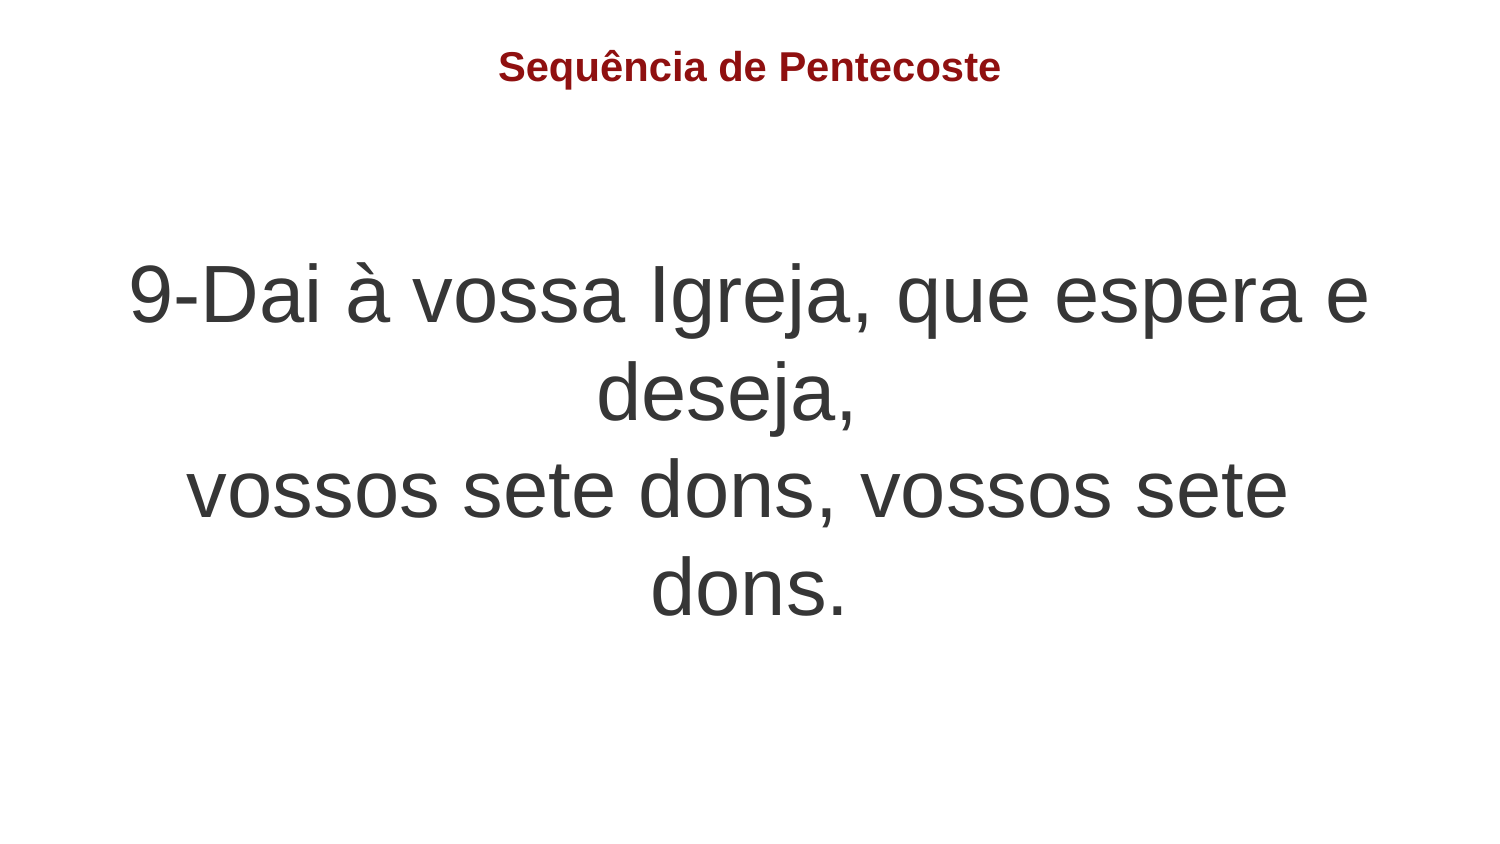

Sequência de Pentecoste
9-Dai à vossa Igreja, que espera e deseja,
vossos sete dons, vossos sete
dons.